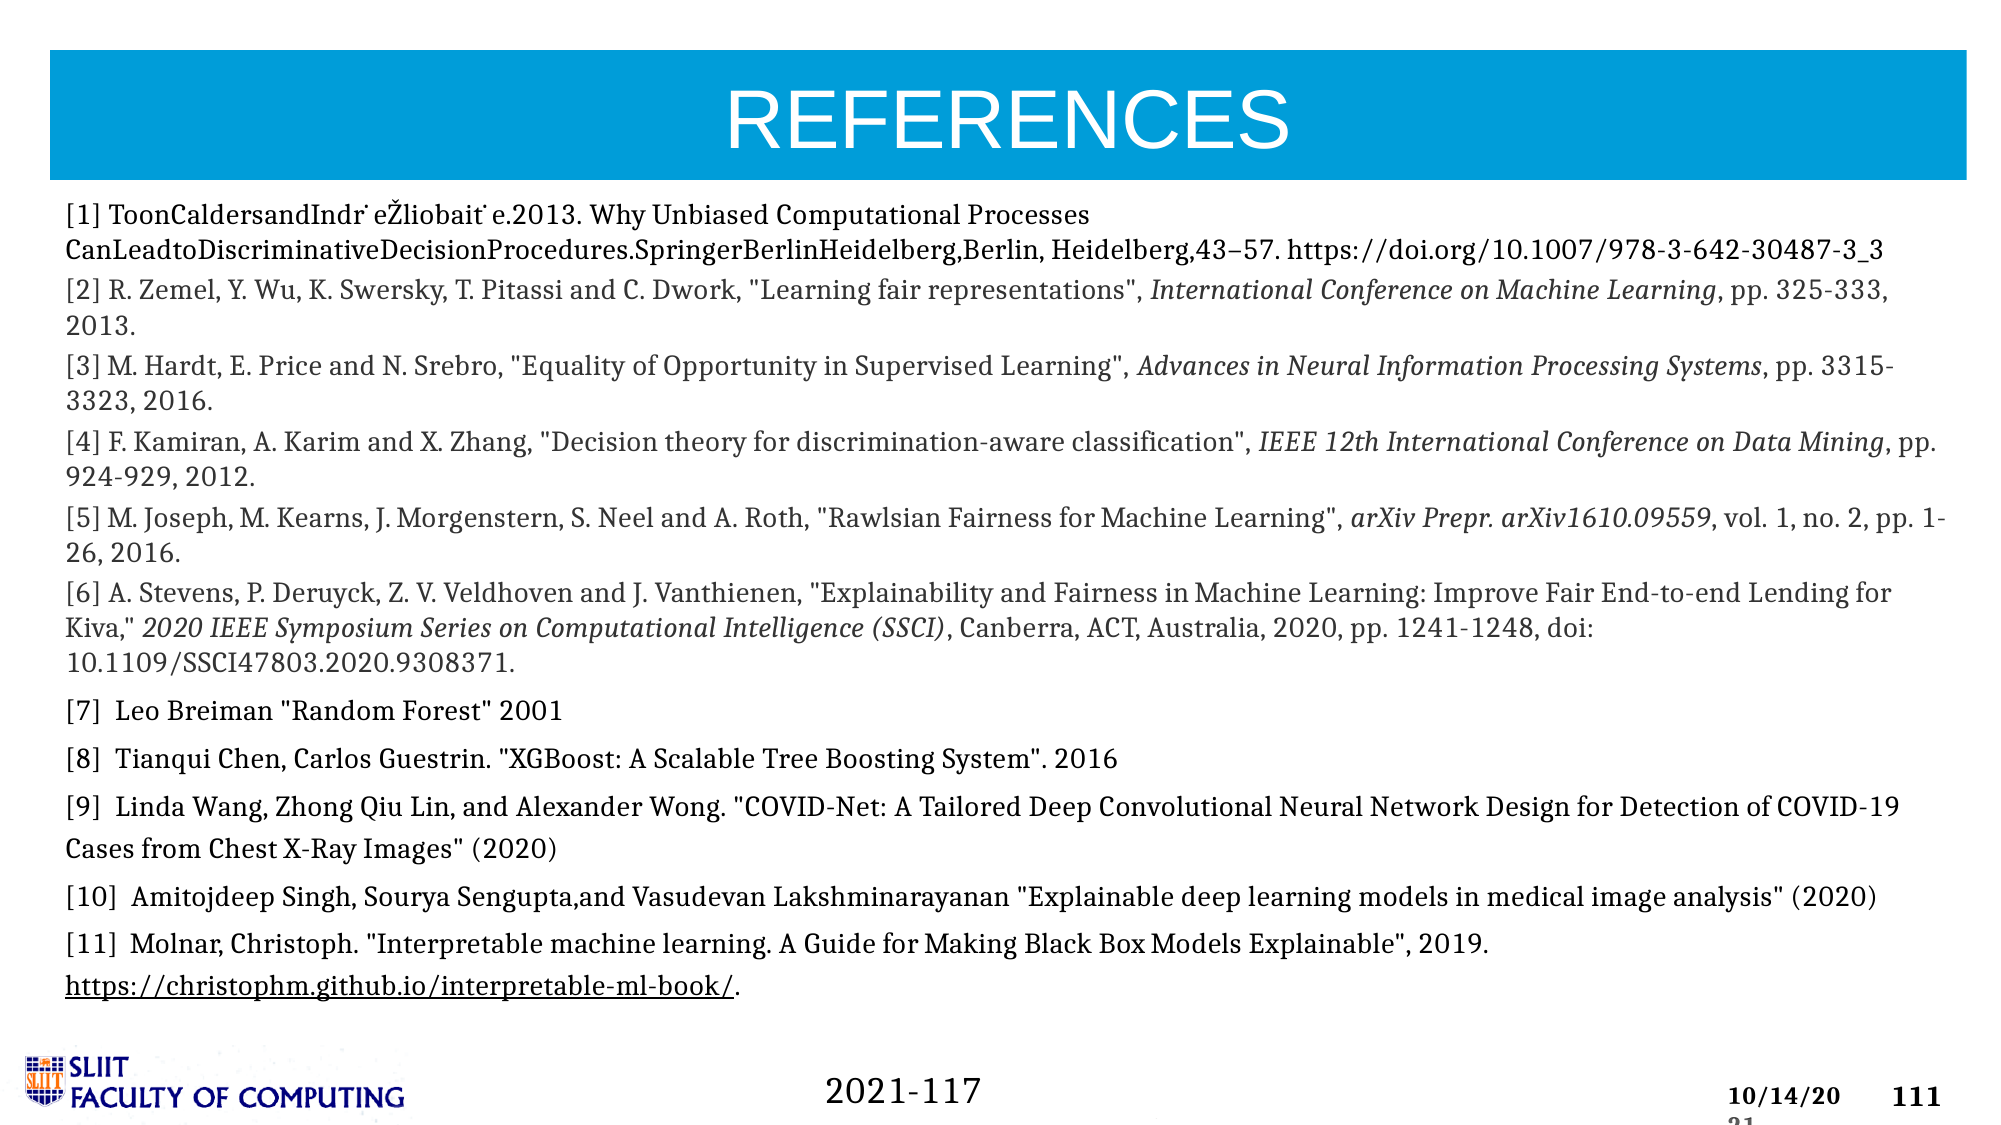

# REFERENCES
[1] ToonCaldersandIndr˙eŽliobait˙e.2013. Why Unbiased Computational Processes CanLeadtoDiscriminativeDecisionProcedures.SpringerBerlinHeidelberg,Berlin, Heidelberg,43–57. https://doi.org/10.1007/978-3-642-30487-3_3
[2] R. Zemel, Y. Wu, K. Swersky, T. Pitassi and C. Dwork, "Learning fair representations", International Conference on Machine Learning, pp. 325-333, 2013.
[3] M. Hardt, E. Price and N. Srebro, "Equality of Opportunity in Supervised Learning", Advances in Neural Information Processing Systems, pp. 3315-3323, 2016.
[4] F. Kamiran, A. Karim and X. Zhang, "Decision theory for discrimination-aware classification", IEEE 12th International Conference on Data Mining, pp. 924-929, 2012.
[5] M. Joseph, M. Kearns, J. Morgenstern, S. Neel and A. Roth, "Rawlsian Fairness for Machine Learning", arXiv Prepr. arXiv1610.09559, vol. 1, no. 2, pp. 1-26, 2016.
[6] A. Stevens, P. Deruyck, Z. V. Veldhoven and J. Vanthienen, "Explainability and Fairness in Machine Learning: Improve Fair End-to-end Lending for Kiva," 2020 IEEE Symposium Series on Computational Intelligence (SSCI), Canberra, ACT, Australia, 2020, pp. 1241-1248, doi: 10.1109/SSCI47803.2020.9308371.
[7]  Leo Breiman "Random Forest" 2001
[8]  Tianqui Chen, Carlos Guestrin. "XGBoost: A Scalable Tree Boosting System". 2016
[9]  Linda Wang, Zhong Qiu Lin, and Alexander Wong. "COVID-Net: A Tailored Deep Convolutional Neural Network Design for Detection of COVID-19 Cases from Chest X-Ray Images" (2020)
[10]  Amitojdeep Singh, Sourya Sengupta,and Vasudevan Lakshminarayanan "Explainable deep learning models in medical image analysis" (2020)
[11]  Molnar, Christoph. "Interpretable machine learning. A Guide for Making Black Box Models Explainable", 2019. https://christophm.github.io/interpretable-ml-book/.

                                              2021-117